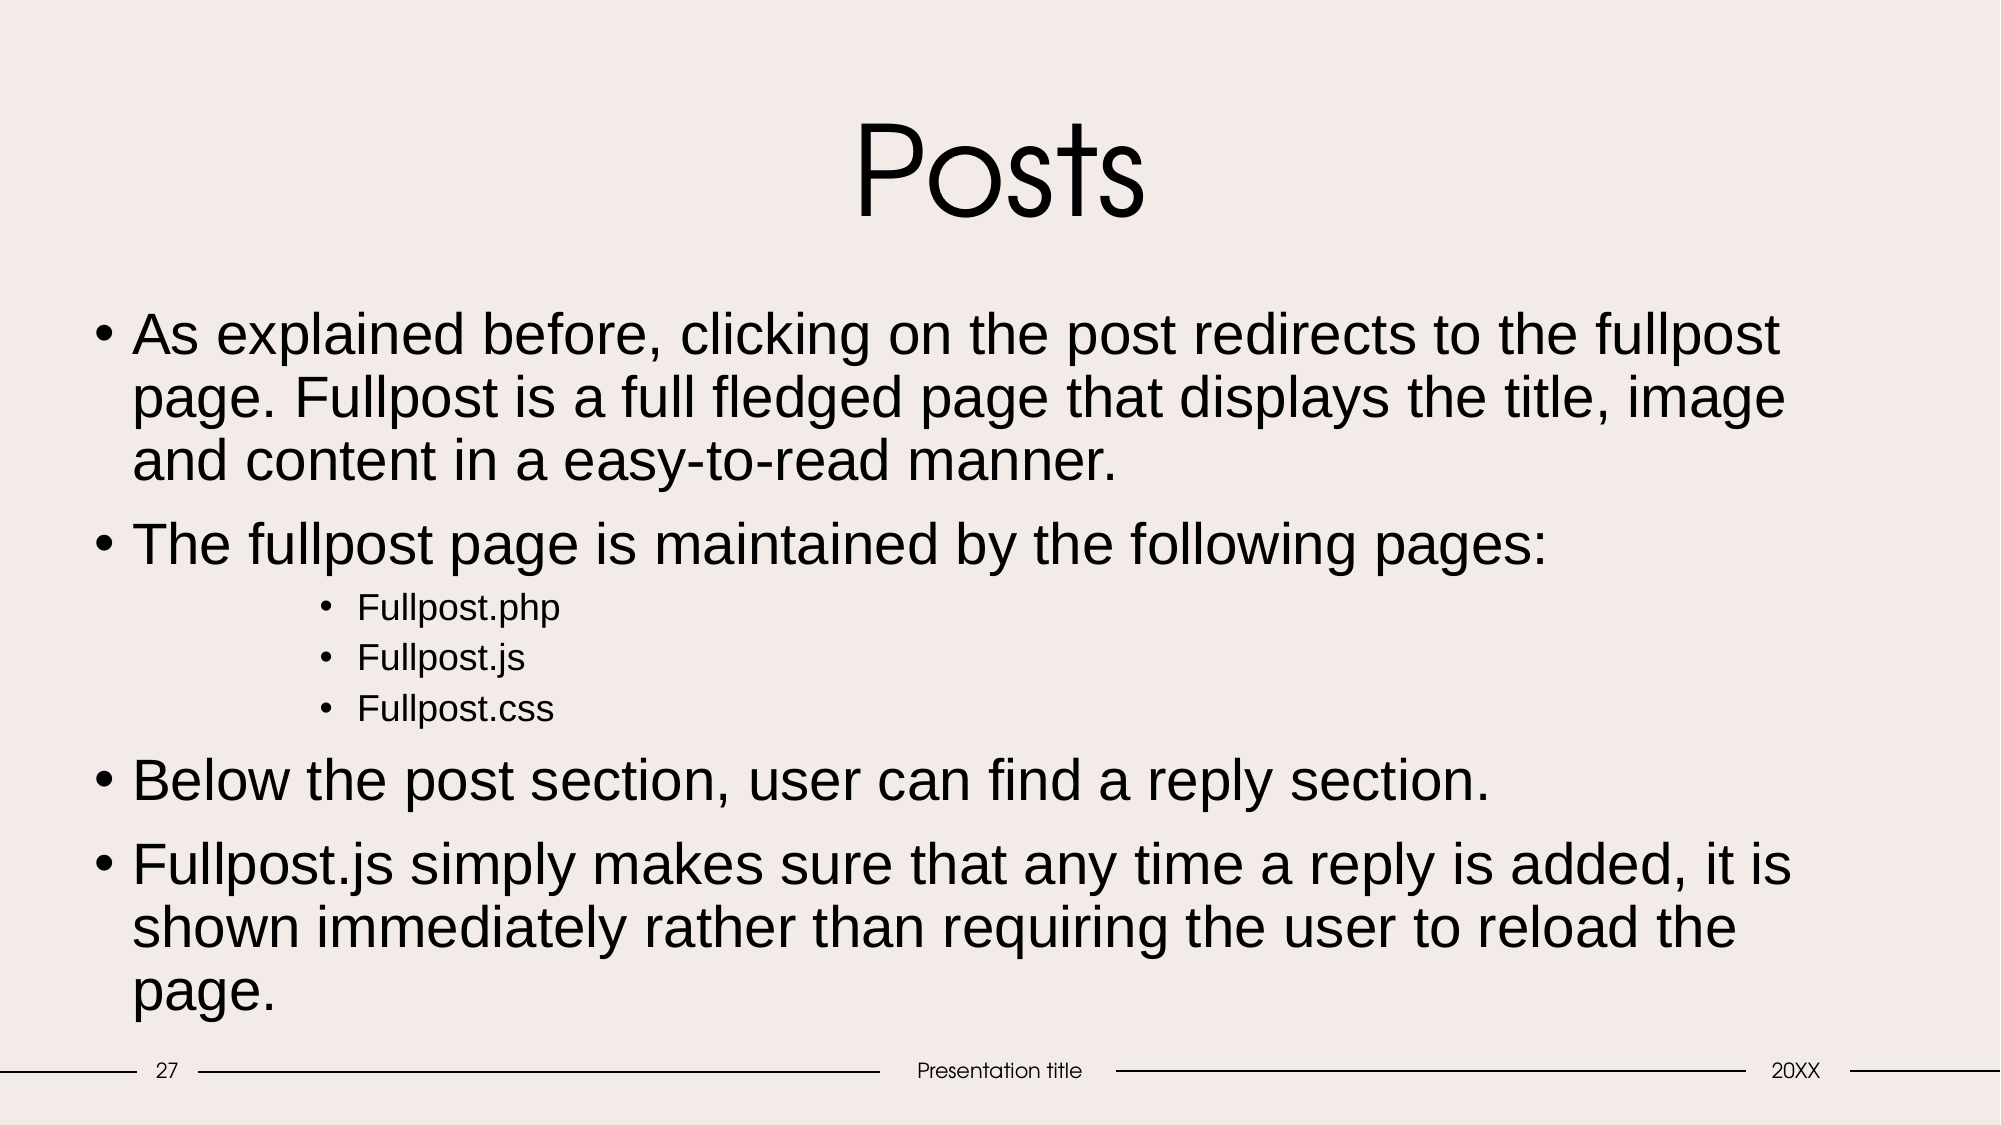

# Posts
As explained before, clicking on the post redirects to the fullpost page. Fullpost is a full fledged page that displays the title, image and content in a easy-to-read manner.
The fullpost page is maintained by the following pages:
Fullpost.php
Fullpost.js
Fullpost.css
Below the post section, user can find a reply section.
Fullpost.js simply makes sure that any time a reply is added, it is shown immediately rather than requiring the user to reload the page.
27
Presentation title
20XX